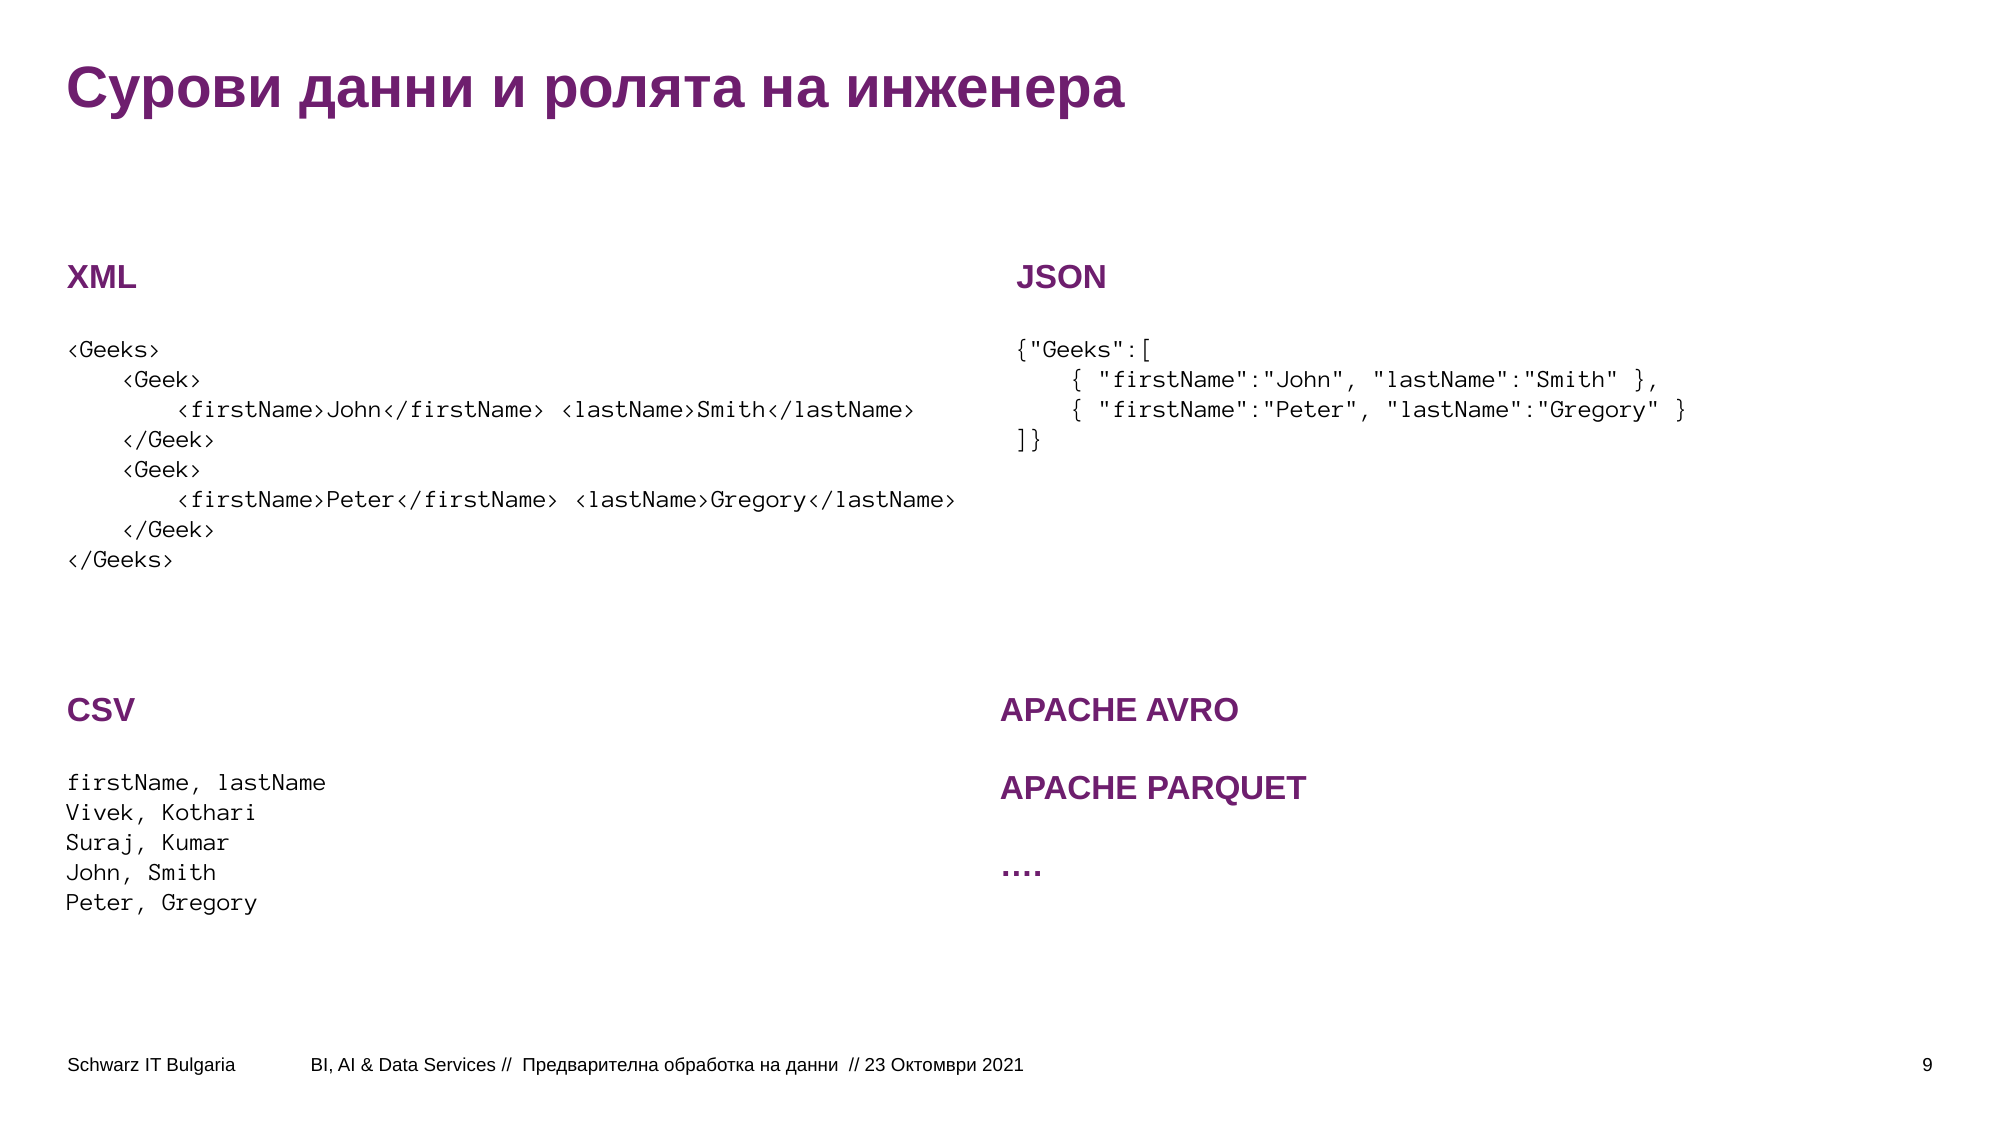

# Сурови данни и ролята на инженера

JSON
{"Geeks":[
    { "firstName":"John", "lastName":"Smith" },
    { "firstName":"Peter", "lastName":"Gregory" }
]}

XML
<Geeks>
    <Geek>
        <firstName>John</firstName> <lastName>Smith</lastName>
    </Geek>
    <Geek>
        <firstName>Peter</firstName> <lastName>Gregory</lastName>
    </Geek>
</Geeks>

APACHE AVRO
APACHE PARQUET
….
CSV
firstName, lastName
Vivek, Kothari
Suraj, Kumar
John, Smith
Peter, Gregory
BI, AI & Data Services //  Предварителна обработка на данни  // 23 Октомври 2021
9